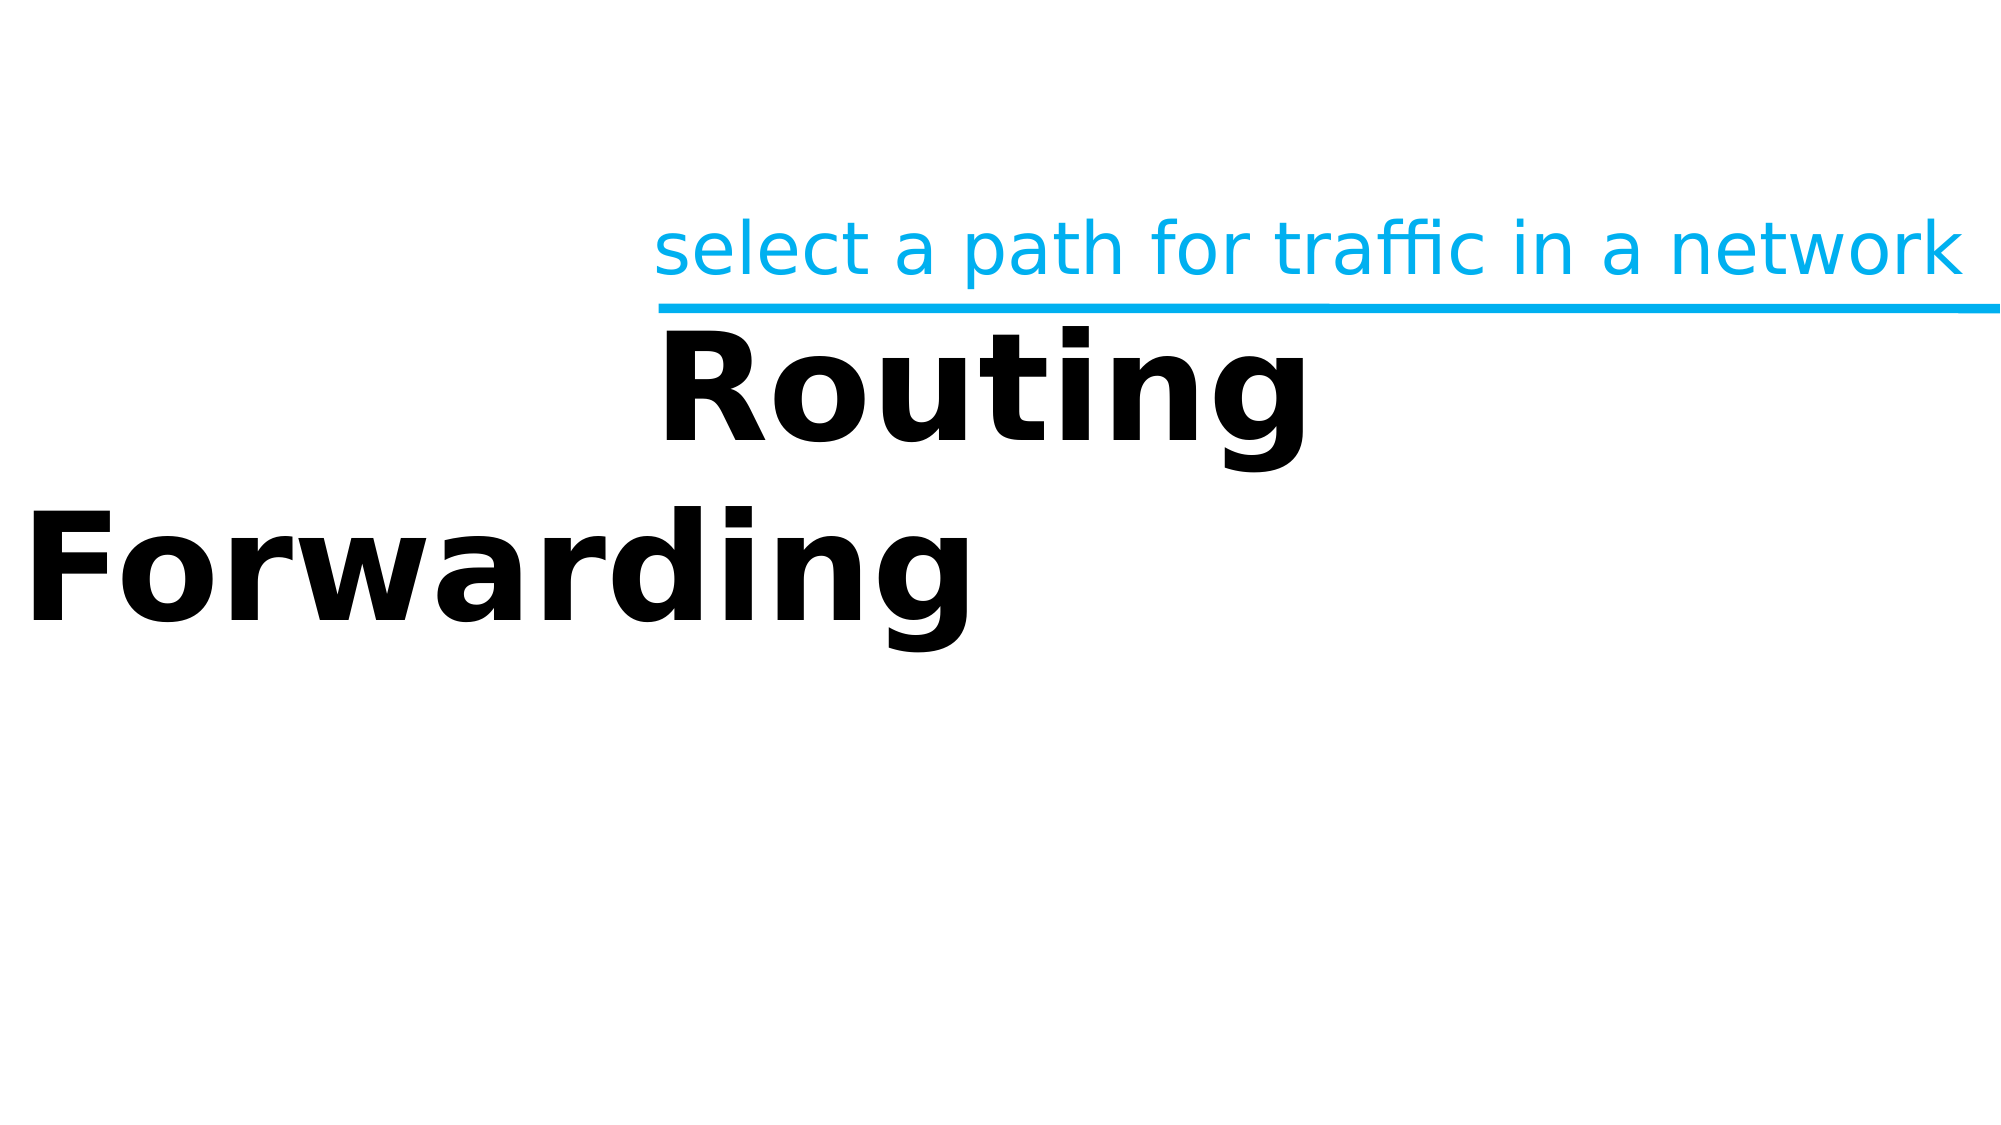

select a path for traffic in a network
# Secure Routing and Forwarding